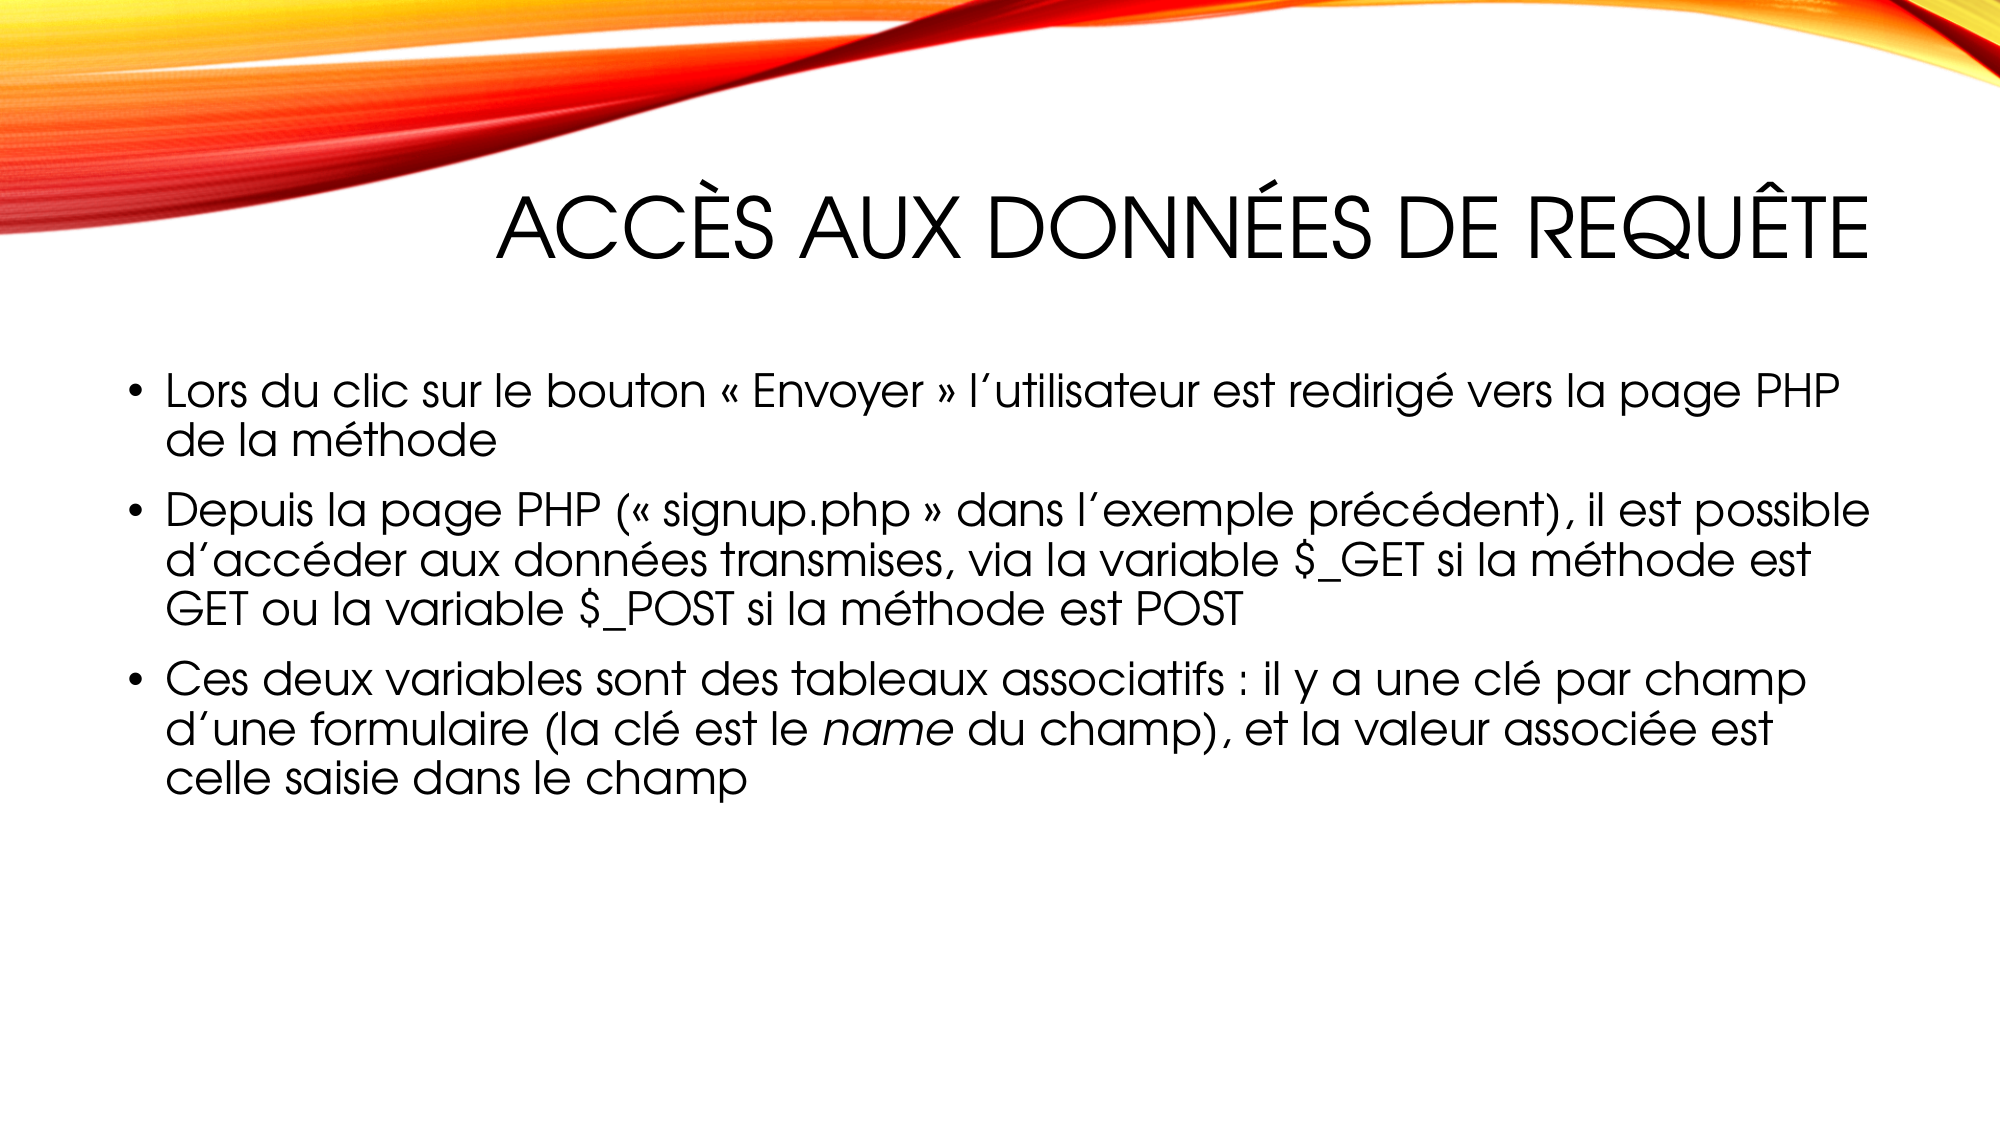

# Accès aux données de requête
Lors du clic sur le bouton « Envoyer » l’utilisateur est redirigé vers la page PHP de la méthode
Depuis la page PHP (« signup.php » dans l’exemple précédent), il est possible d’accéder aux données transmises, via la variable $_GET si la méthode est GET ou la variable $_POST si la méthode est POST
Ces deux variables sont des tableaux associatifs : il y a une clé par champ d’une formulaire (la clé est le name du champ), et la valeur associée est celle saisie dans le champ